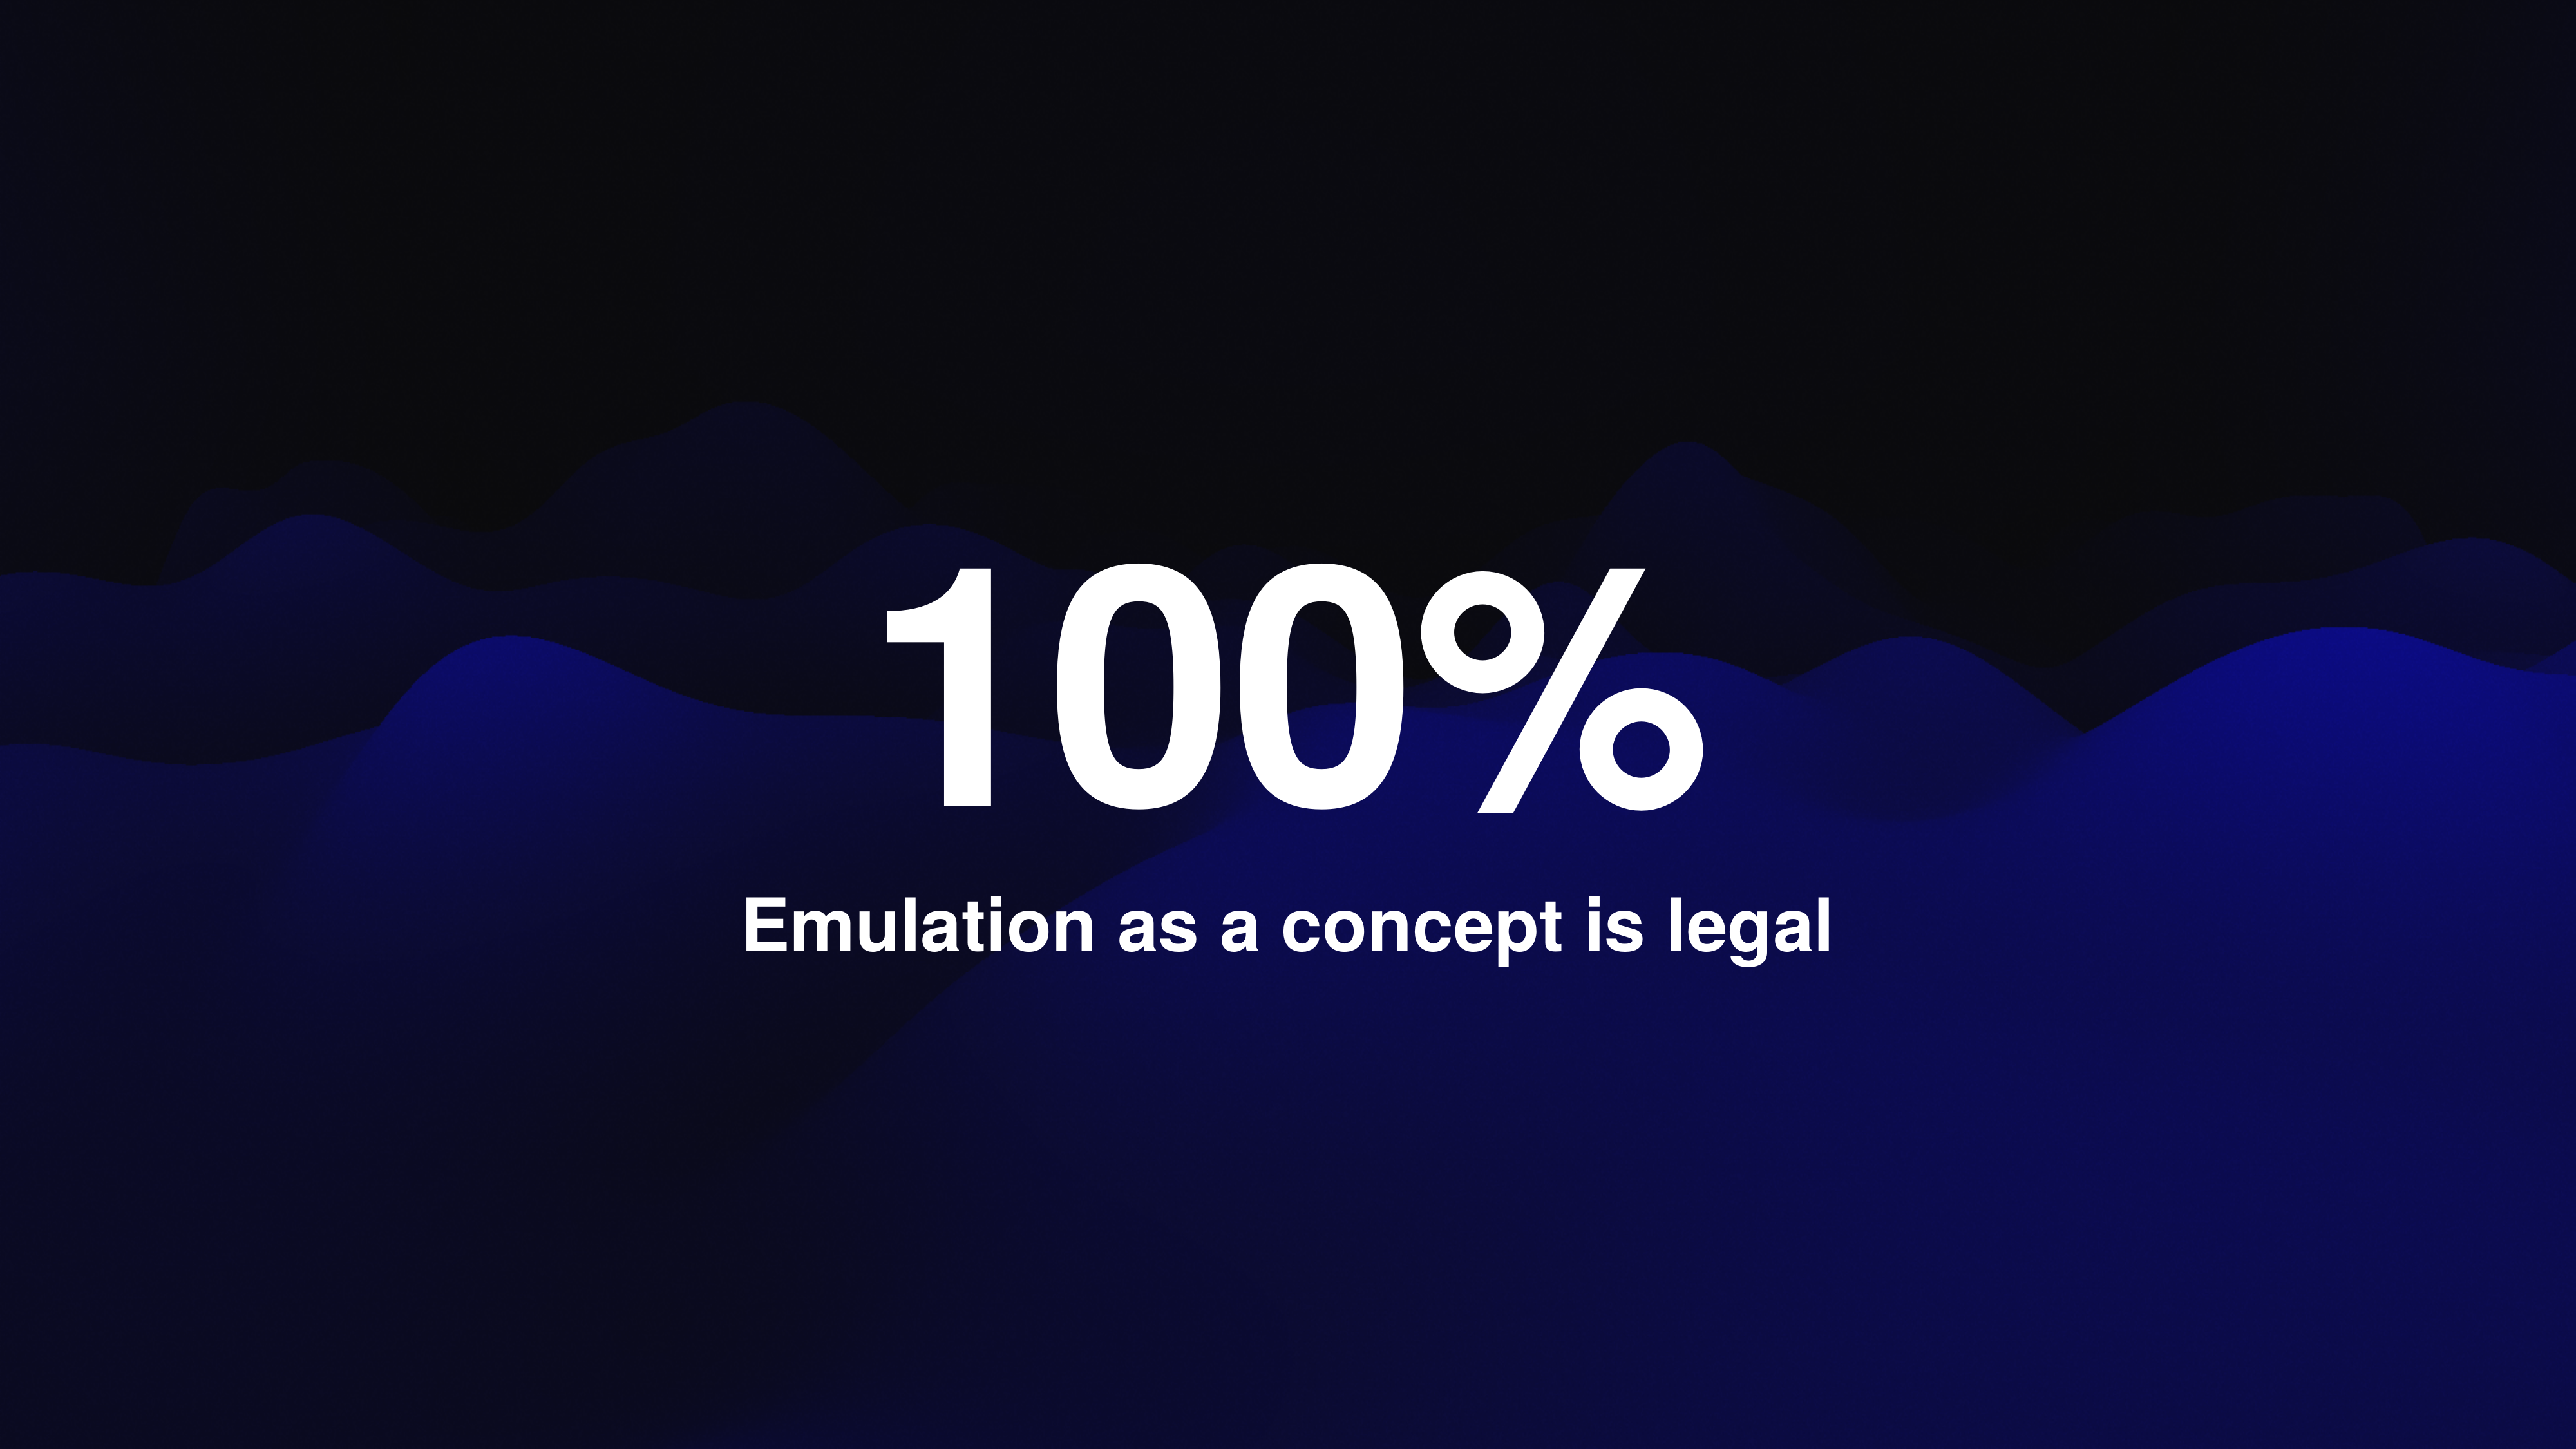

100%
Emulation as a concept is legal